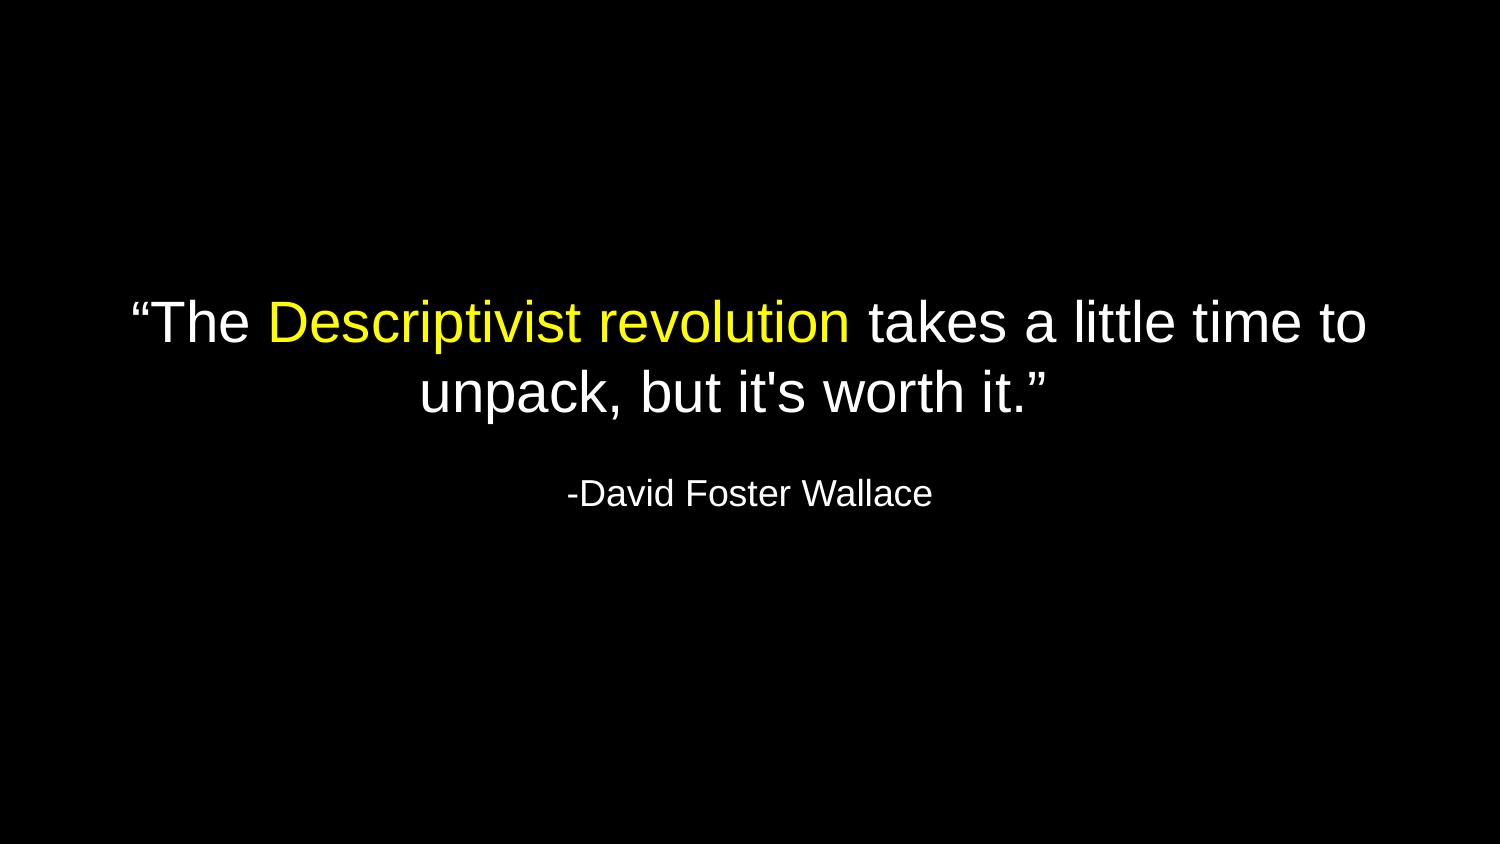

#
“The Descriptivist revolution takes a little time to unpack, but it's worth it.”

-David Foster Wallace